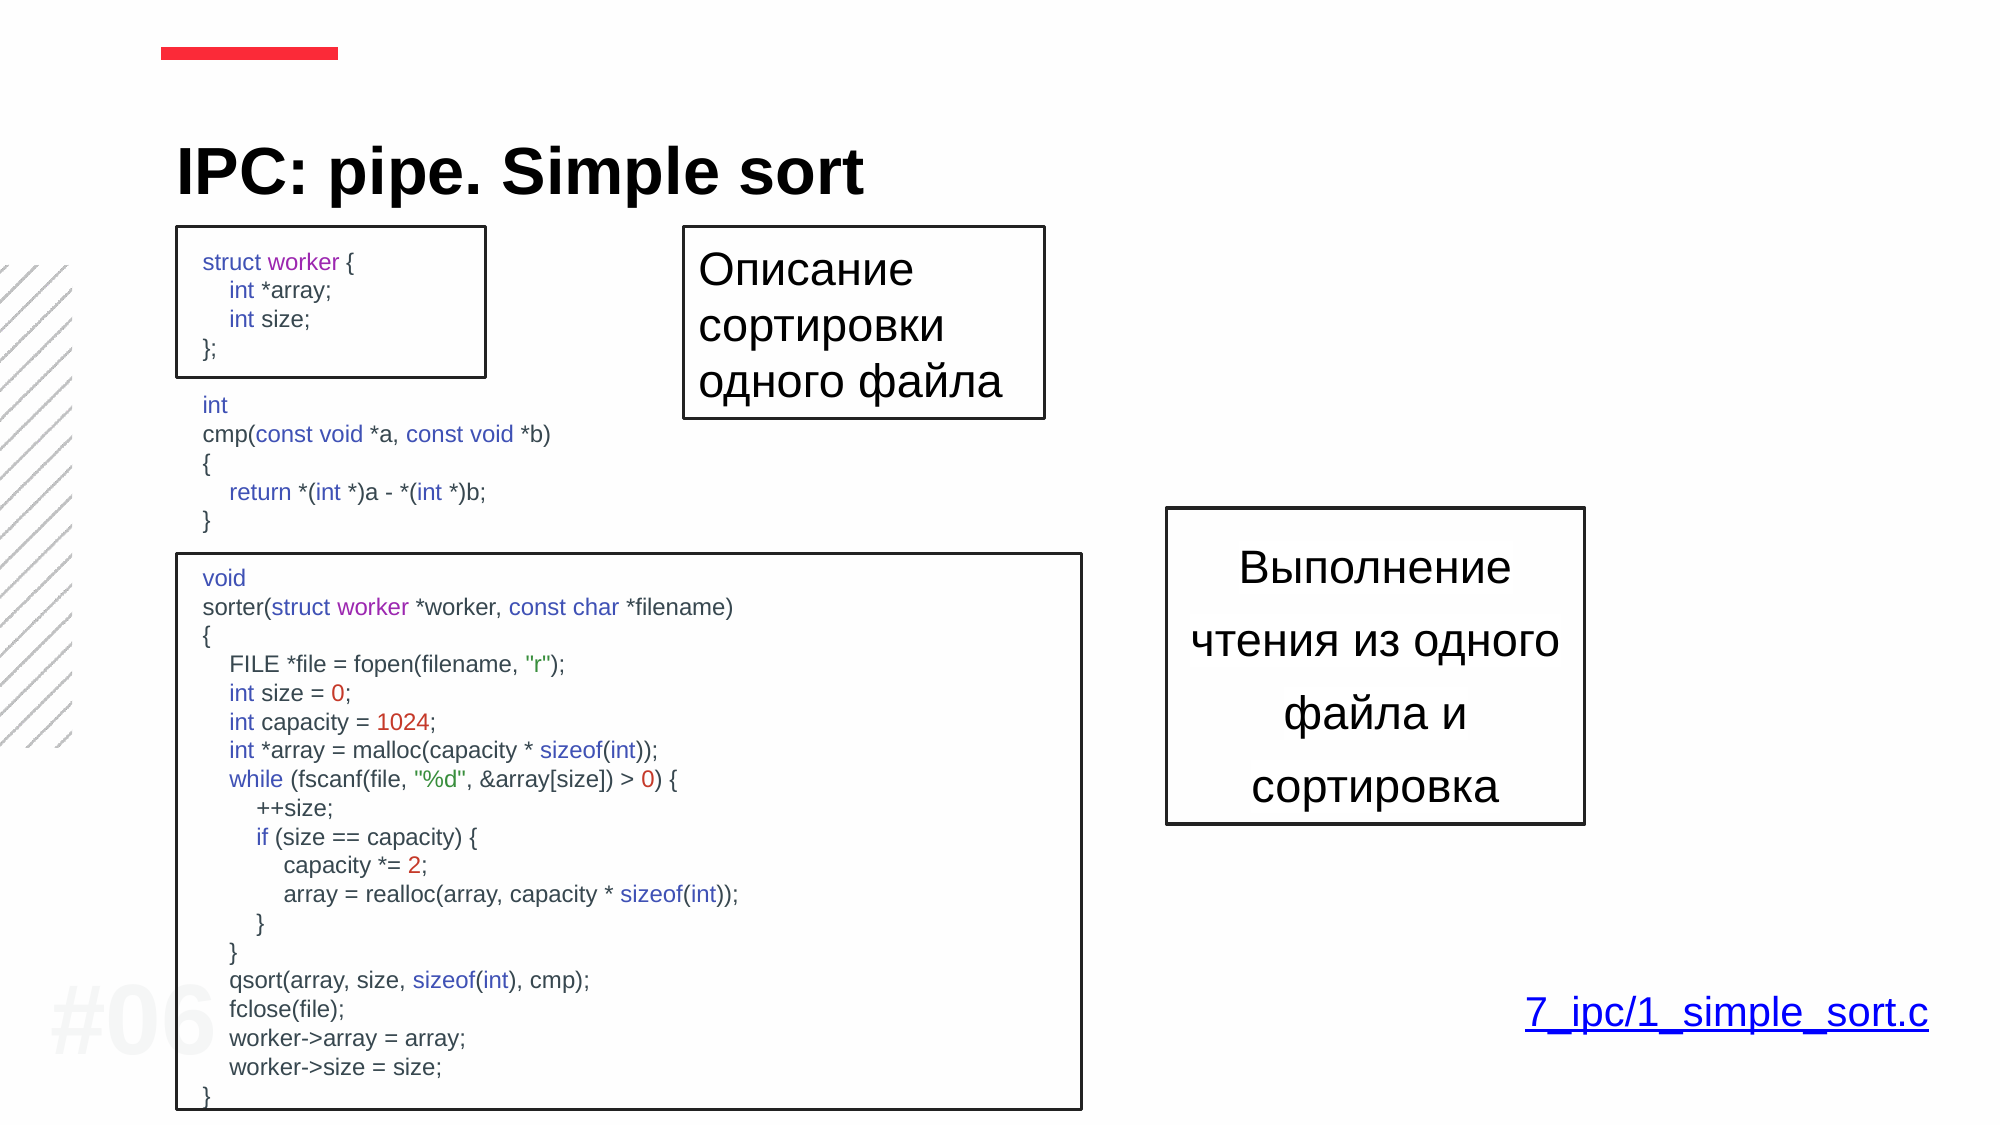

IPC: pipe. Simple sort

Описание сортировки одного файла
struct worker {
    int *array;
    int size;
};

int
cmp(const void *a, const void *b)
{
    return *(int *)a - *(int *)b;
}

void
sorter(struct worker *worker, const char *filename)
{
    FILE *file = fopen(filename, "r");
    int size = 0;
    int capacity = 1024;
    int *array = malloc(capacity * sizeof(int));
    while (fscanf(file, "%d", &array[size]) > 0) {
        ++size;
        if (size == capacity) {
            capacity *= 2;
            array = realloc(array, capacity * sizeof(int));
        }
    }
    qsort(array, size, sizeof(int), cmp);
    fclose(file);
    worker->array = array;
    worker->size = size;
}

int
main(int argc, const char **argv)
{
    struct timeval start;
    gettimeofday(&start, NULL);
    int nfiles = argc - 1;
    struct worker *workers = malloc(sizeof(struct worker) * nfiles);
    struct worker *w = workers;
    int total_size = 0;
    for (int i = 0; i < nfiles; ++i, ++w) {
        sorter(w, argv[i + 1]);
        total_size += w->size;
    }
    int *total_array = malloc(total_size * sizeof(int));
    int *pos = total_array;
    w = workers;
    for (int i = 0; i < nfiles; ++i, ++w) {
        memcpy(pos, w->array, w->size * sizeof(int));
        pos += w->size;
    }
    struct timeval tmp;
    gettimeofday(&tmp, NULL);
    uint64_t microsecs = tmp.tv_sec * 1000000 + tmp.tv_usec -
                 start.tv_sec * 1000000 + start.tv_usec;
    printf("presort time = %lf\n", (microsecs + 0.0) / 1000000);
    return 0;
}
Выполнение чтения из одного файла и сортировка

#06
7_ipc/1_simple_sort.c